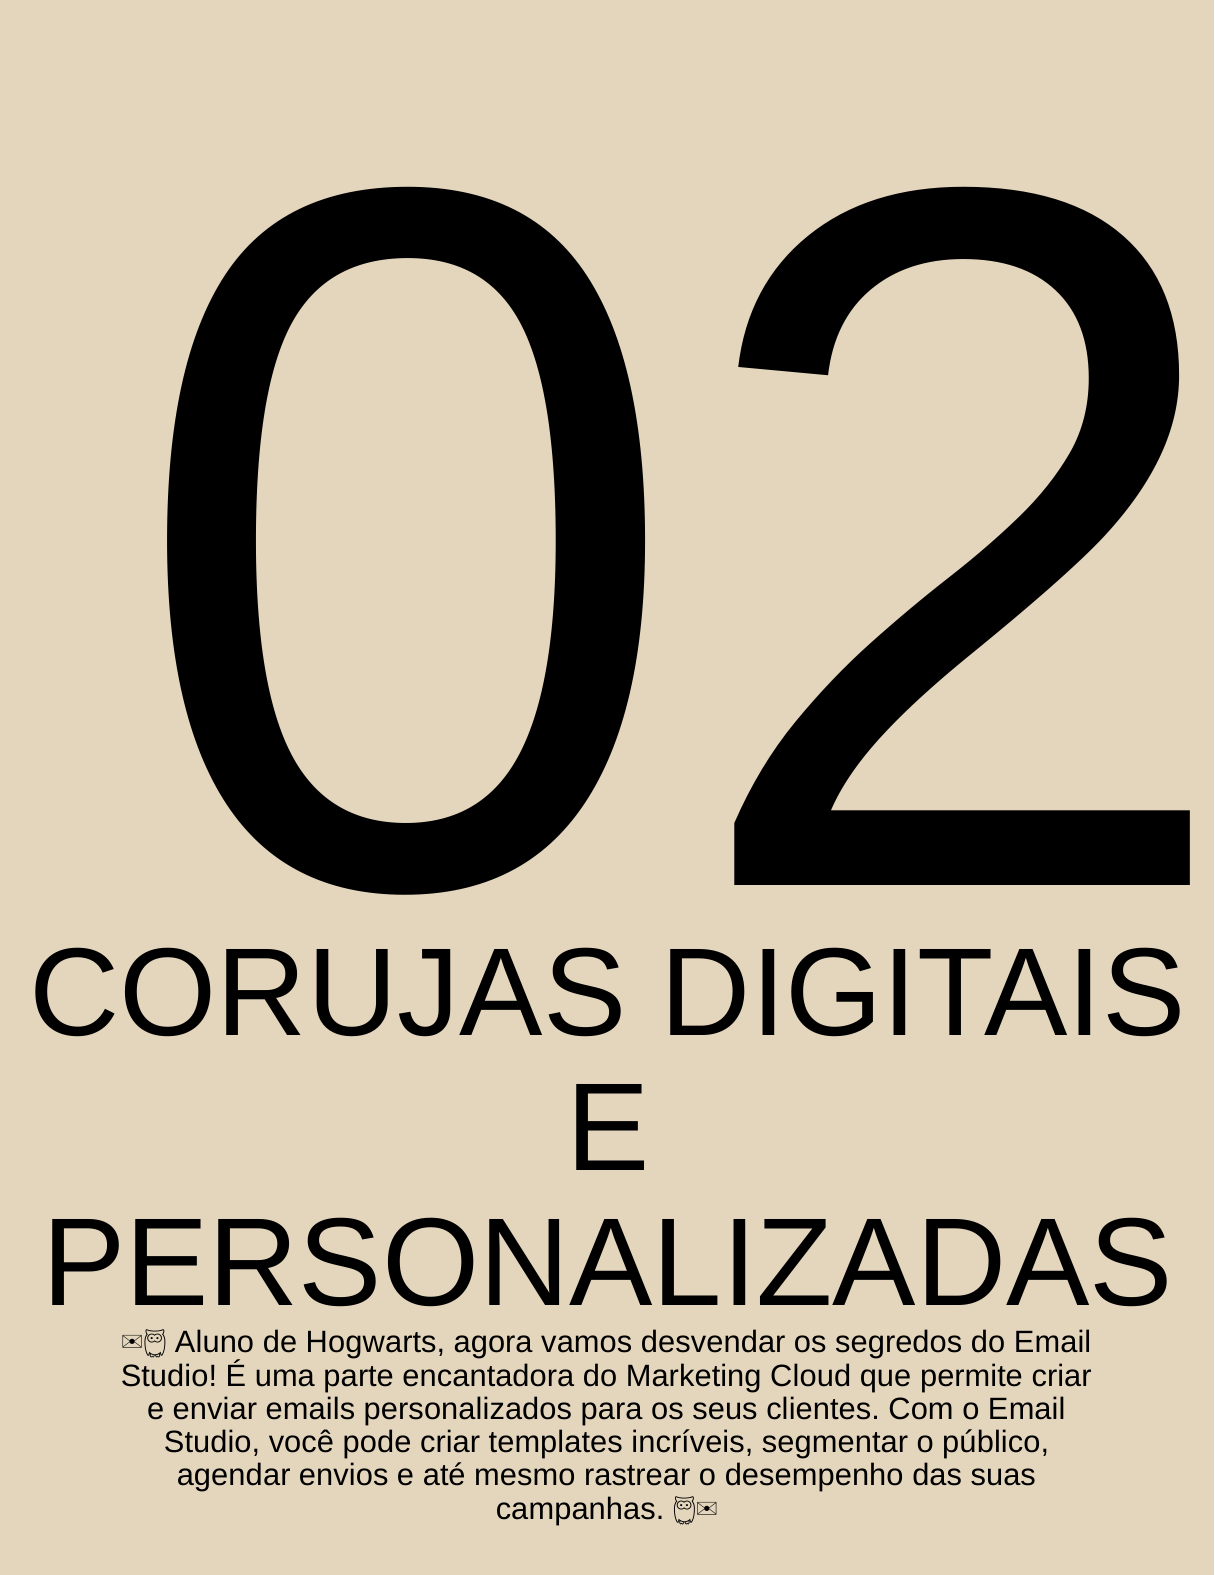

02
# CORUJAS DIGITAIS E PERSONALIZADAS

✉️🦉 Aluno de Hogwarts, agora vamos desvendar os segredos do Email Studio! É uma parte encantadora do Marketing Cloud que permite criar e enviar emails personalizados para os seus clientes. Com o Email Studio, você pode criar templates incríveis, segmentar o público, agendar envios e até mesmo rastrear o desempenho das suas campanhas. 🦉✉️